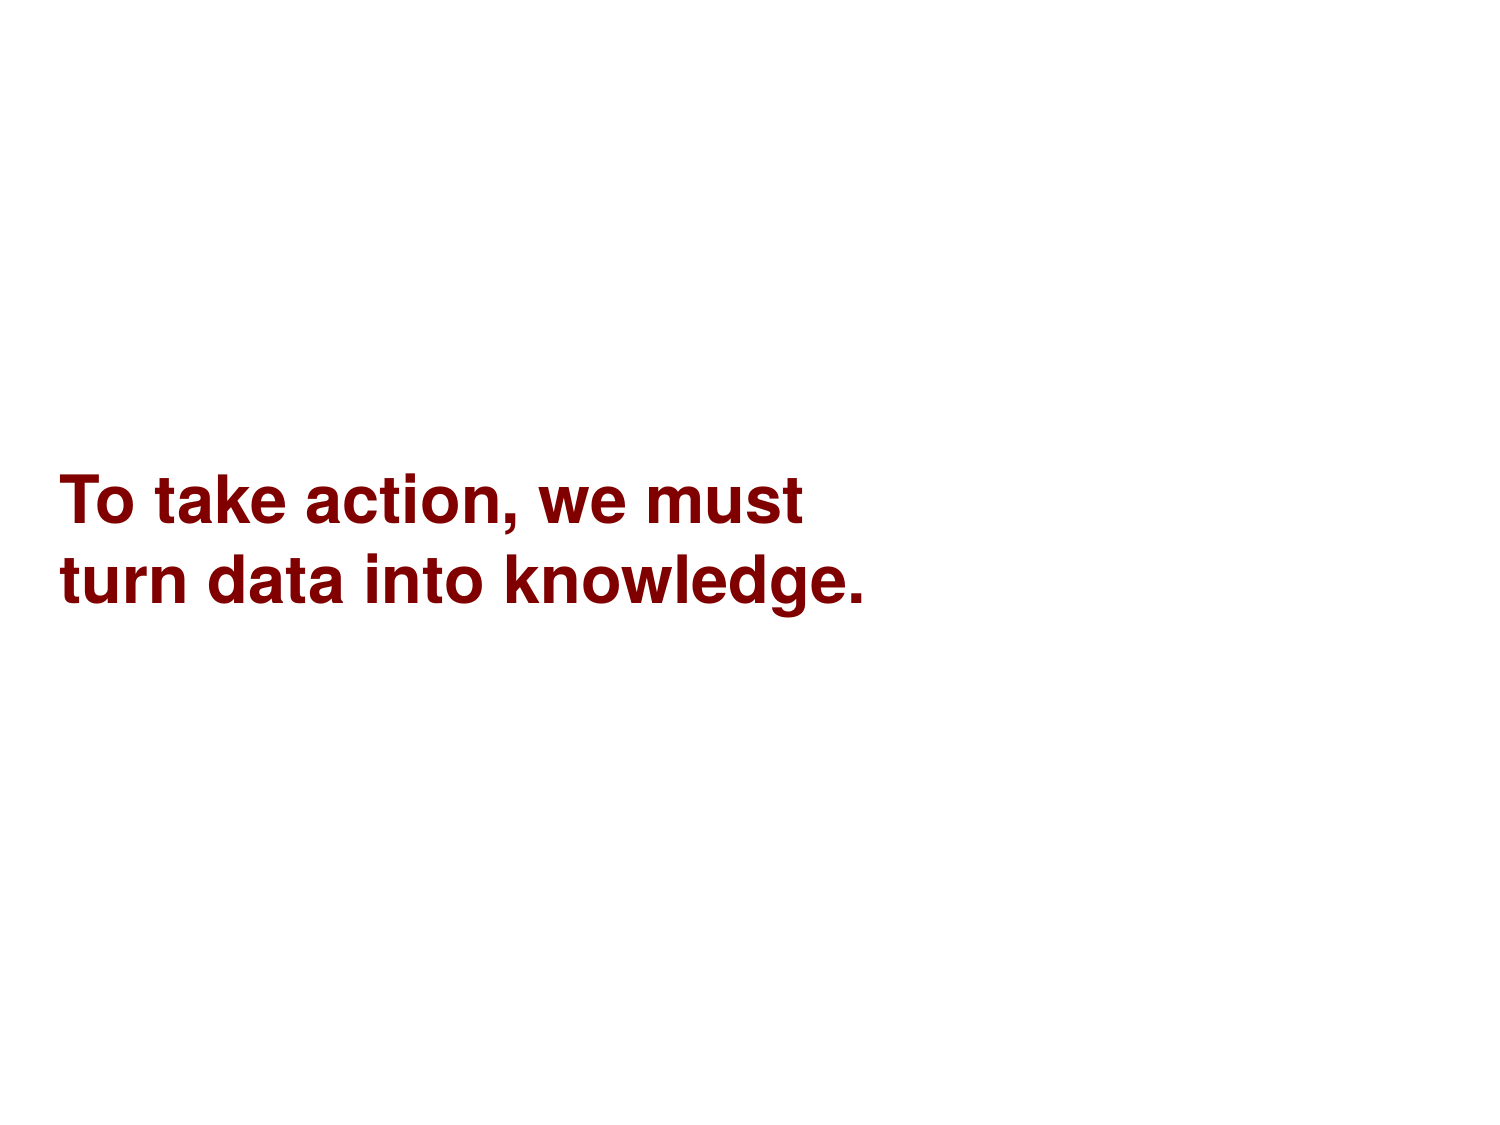

To take action, we must
turn data into knowledge.